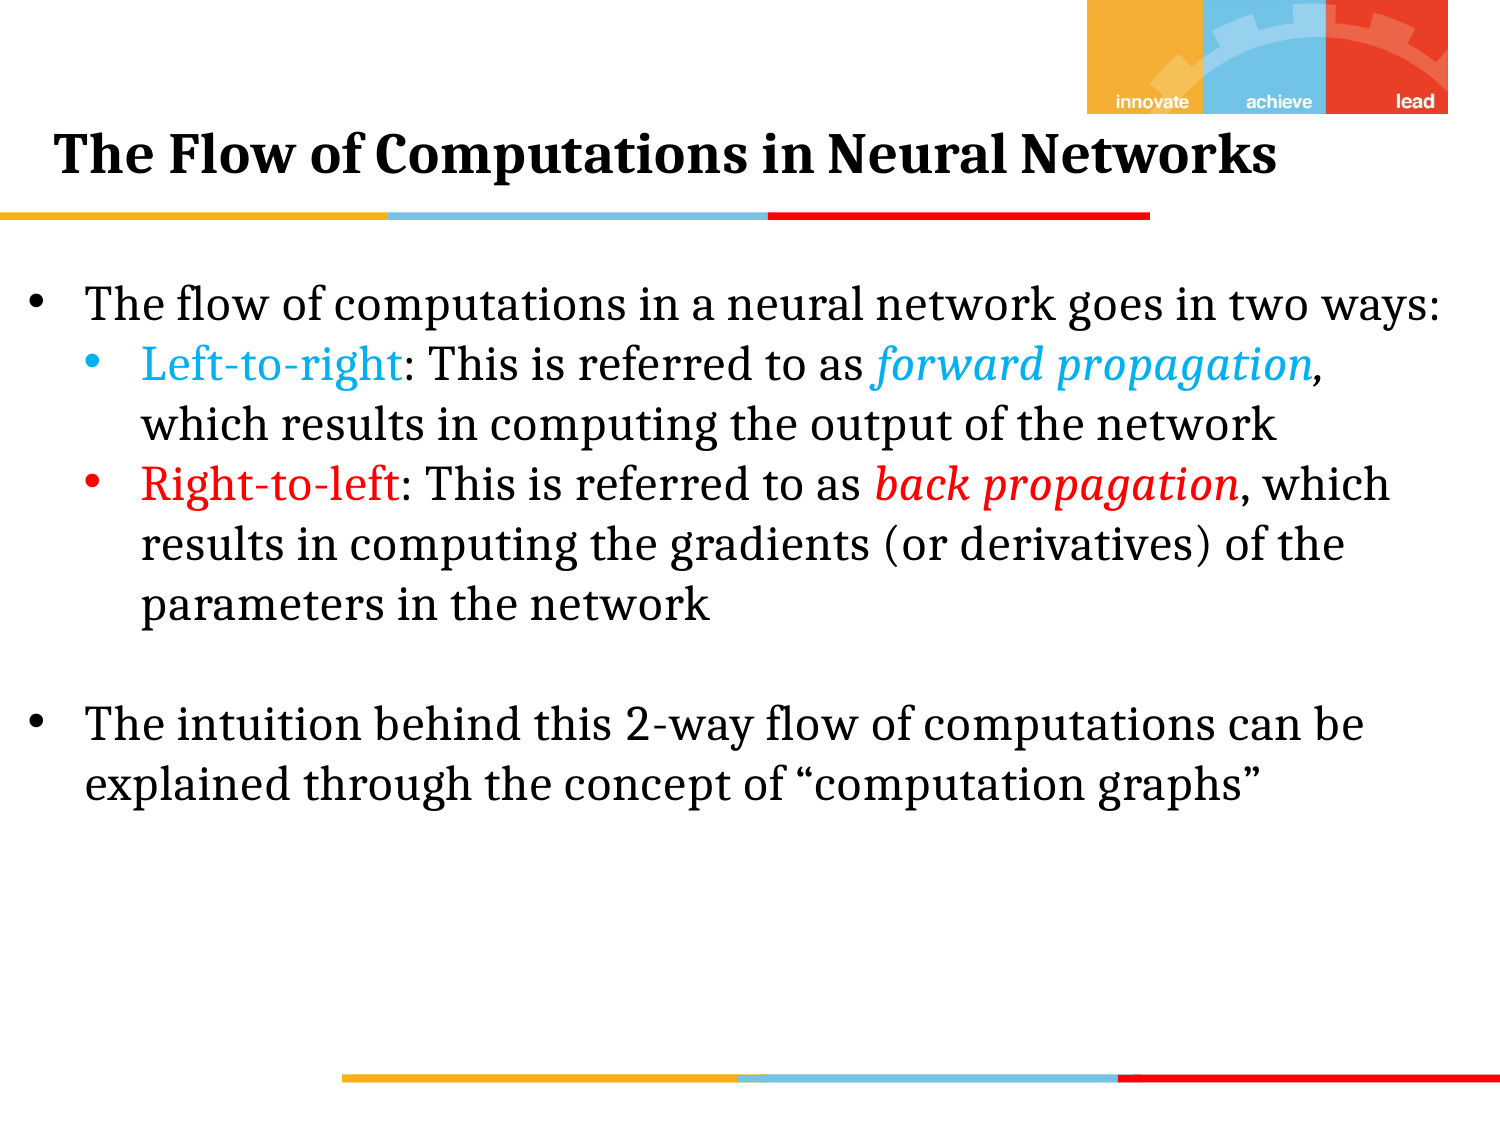

# The Flow of Computations in Neural Networks
The flow of computations in a neural network goes in two ways:
Left-to-right: This is referred to as forward propagation, which results in computing the output of the network
Right-to-left: This is referred to as back propagation, which results in computing the gradients (or derivatives) of the parameters in the network

The intuition behind this 2-way flow of computations can be explained through the concept of “computation graphs”